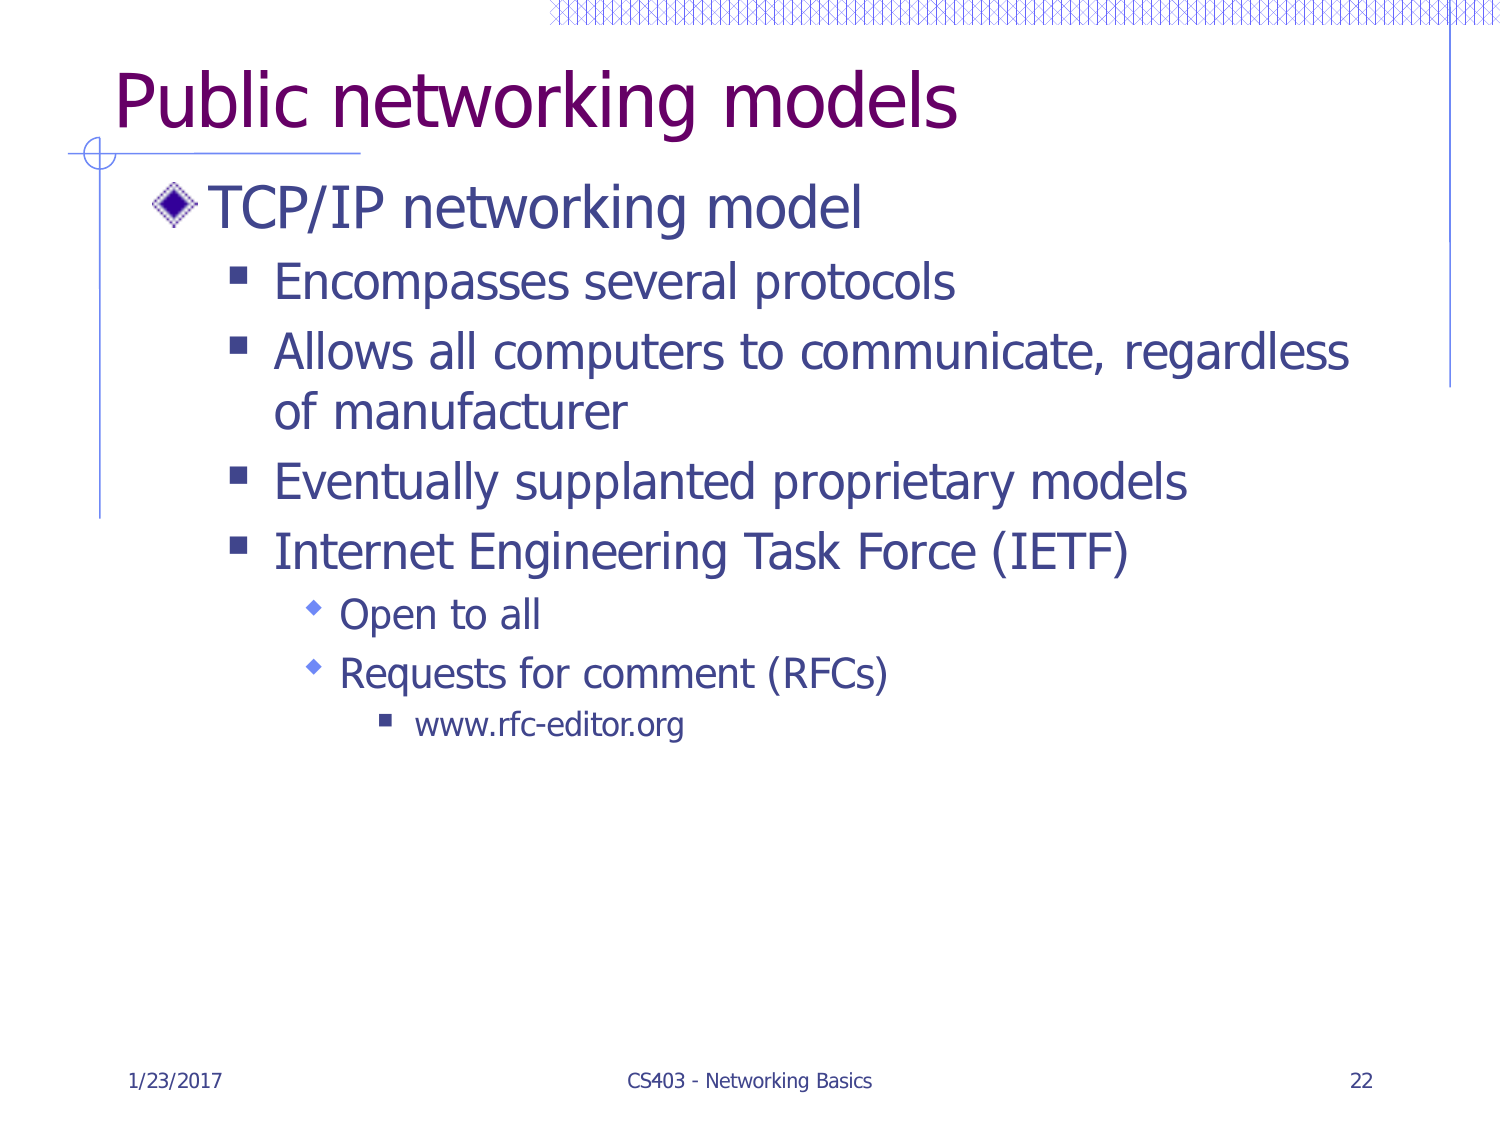

# Public networking models
TCP/IP networking model
Encompasses several protocols
Allows all computers to communicate, regardless of manufacturer
Eventually supplanted proprietary models
Internet Engineering Task Force (IETF)
Open to all
Requests for comment (RFCs)
www.rfc-editor.org

1/23/2017
CS403 - Networking Basics
22